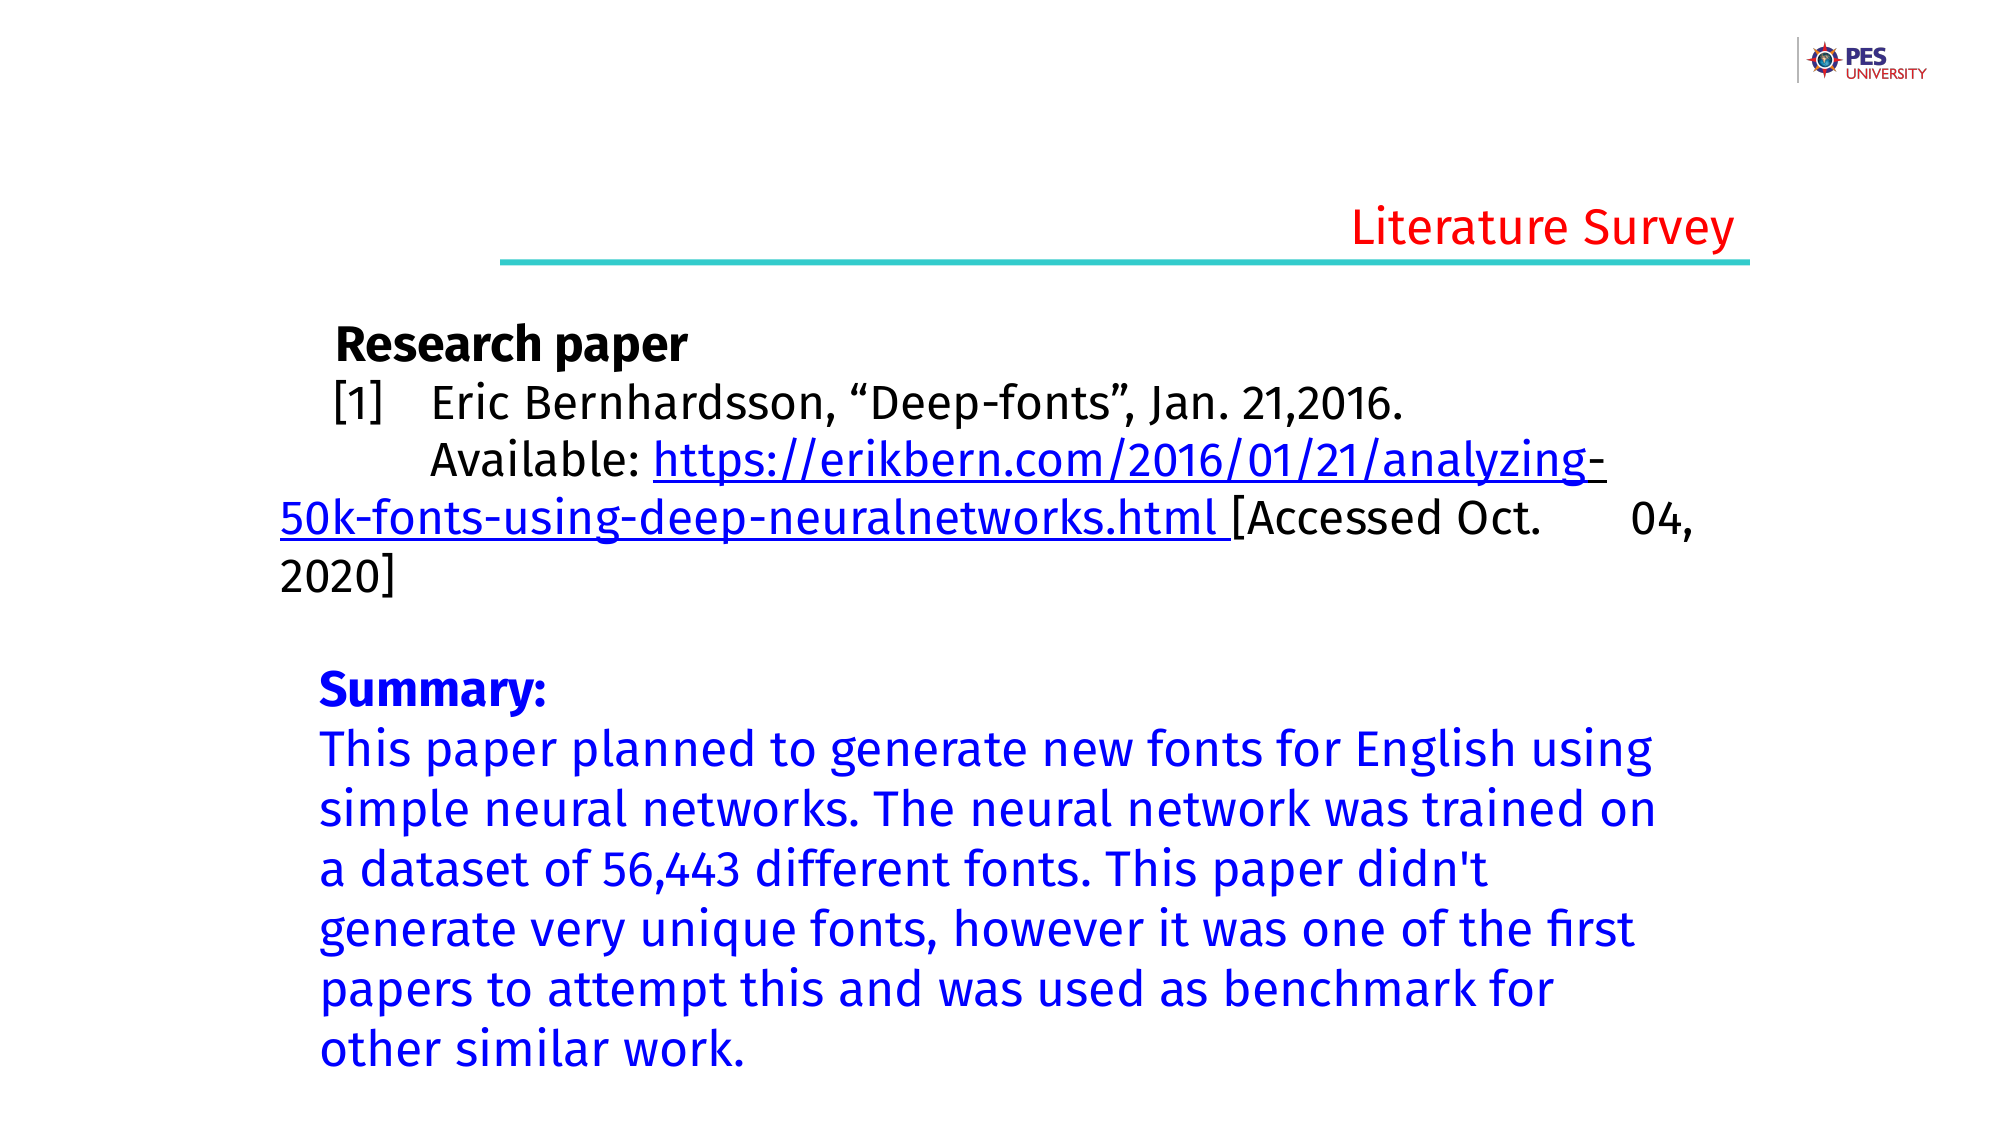

Literature Survey

Research paper
[1] 	Eric Bernhardsson, “Deep-fonts”, Jan. 21,2016.
	Available: https://erikbern.com/2016/01/21/analyzing-	50k-fonts-using-deep-neuralnetworks.html [Accessed Oct. 	04, 2020]

Summary:
This paper planned to generate new fonts for English using simple neural networks. The neural network was trained on a dataset of 56,443 different fonts. This paper didn't generate very unique fonts, however it was one of the first papers to attempt this and was used as benchmark for other similar work.